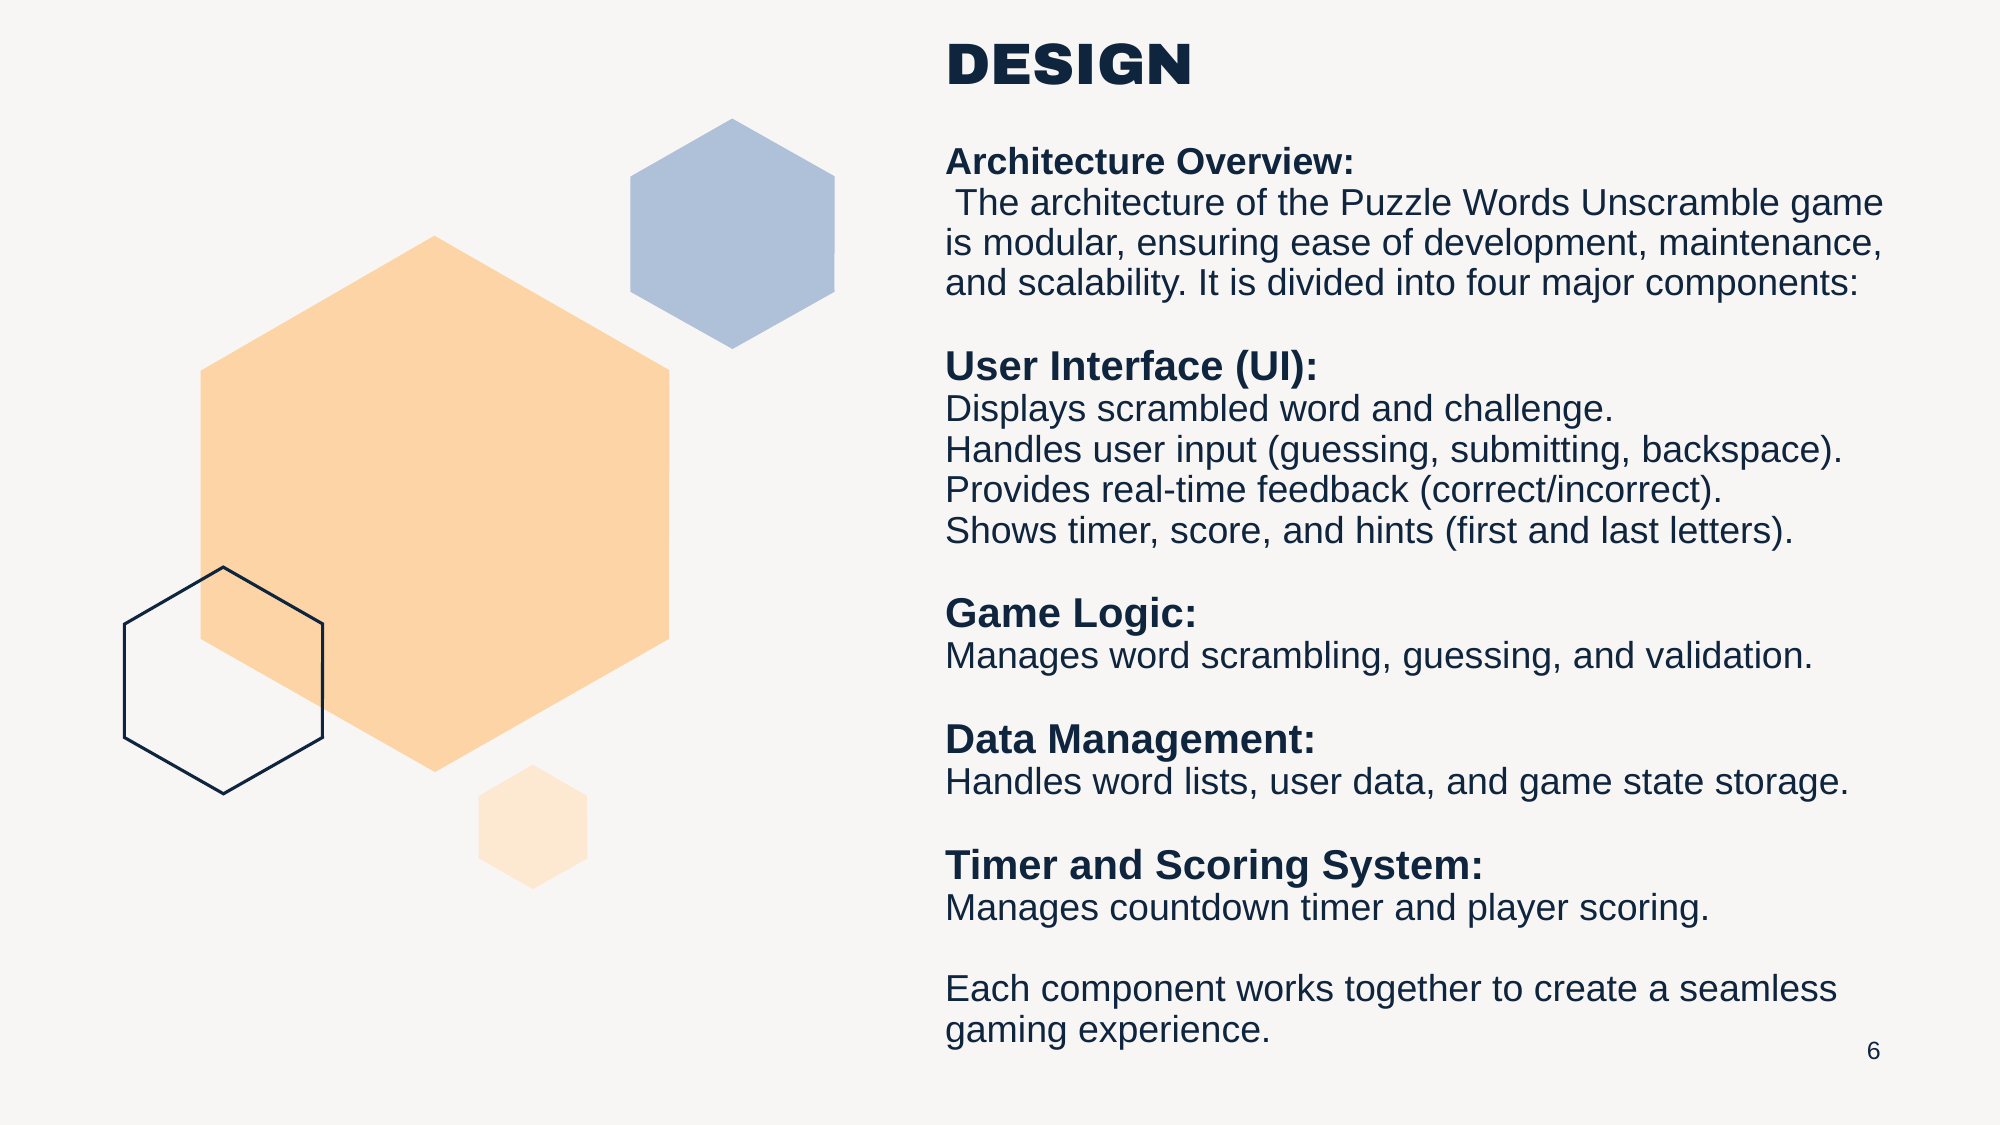

# DESIGN Architecture Overview: The architecture of the Puzzle Words Unscramble game is modular, ensuring ease of development, maintenance, and scalability. It is divided into four major components: User Interface (UI): Displays scrambled word and challenge. Handles user input (guessing, submitting, backspace). Provides real-time feedback (correct/incorrect). Shows timer, score, and hints (first and last letters). Game Logic: Manages word scrambling, guessing, and validation. Data Management: Handles word lists, user data, and game state storage. Timer and Scoring System: Manages countdown timer and player scoring. Each component works together to create a seamless gaming experience.
6